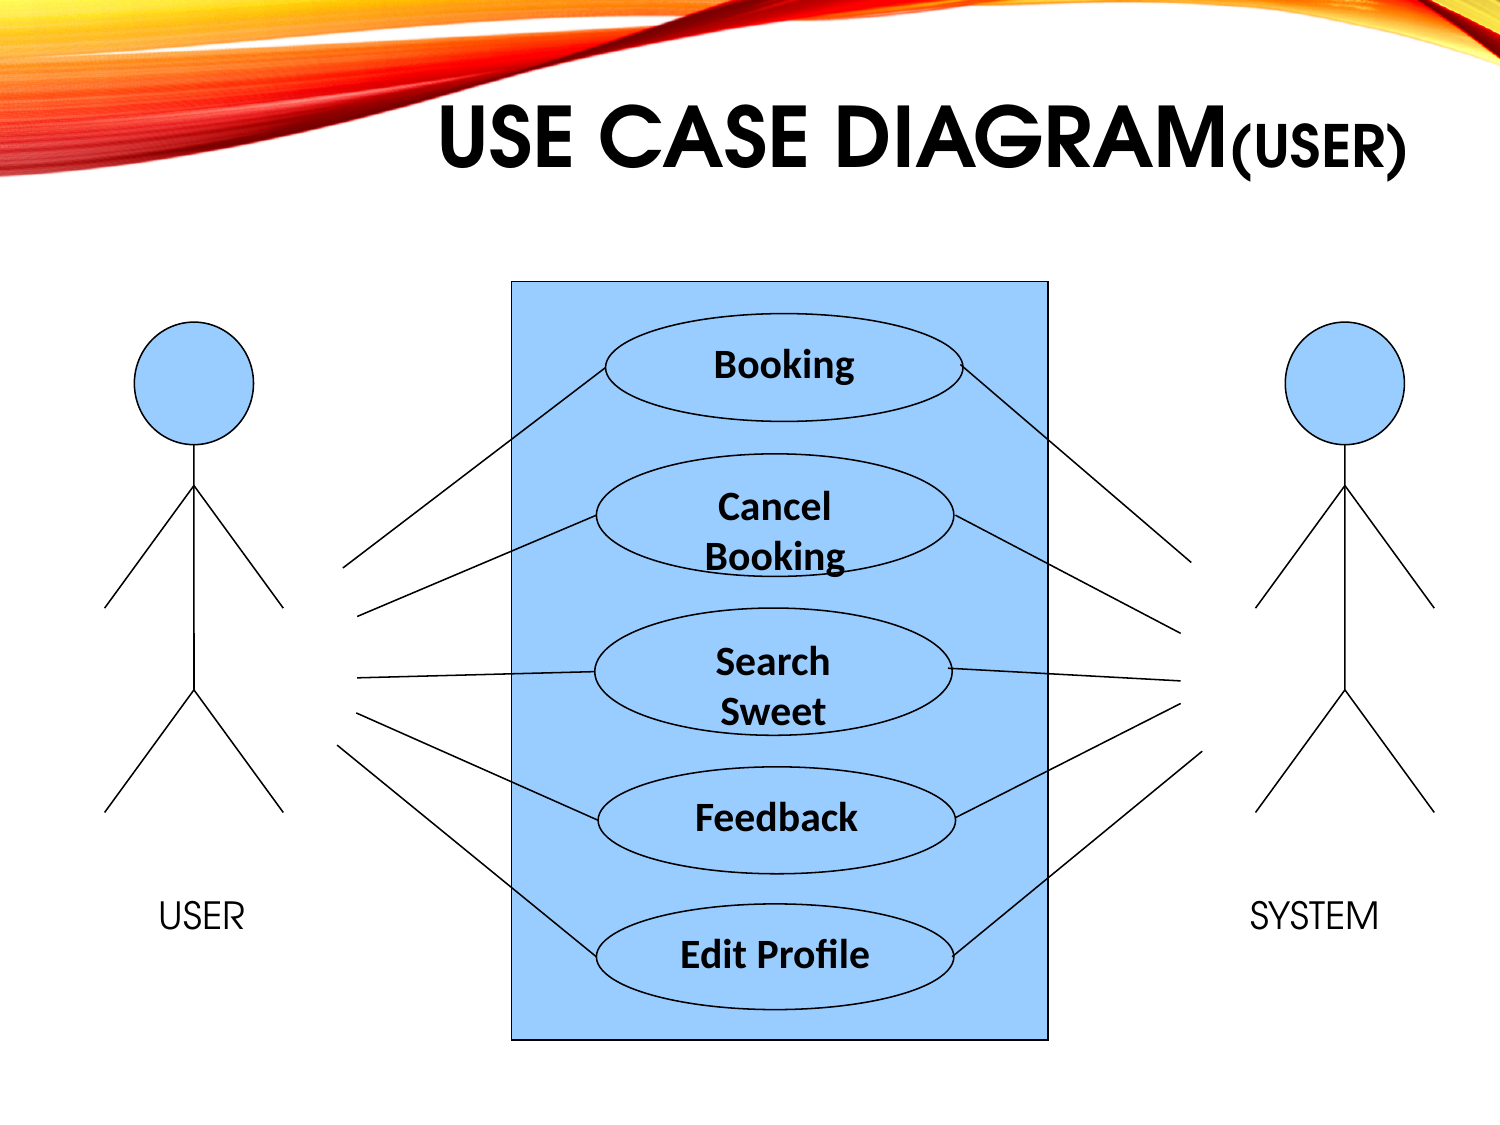

# USE CASE DIAGRAM(User)

Booking

Cancel Booking
Search Sweet
Feedback
USER
SYSTEM
Edit Profile